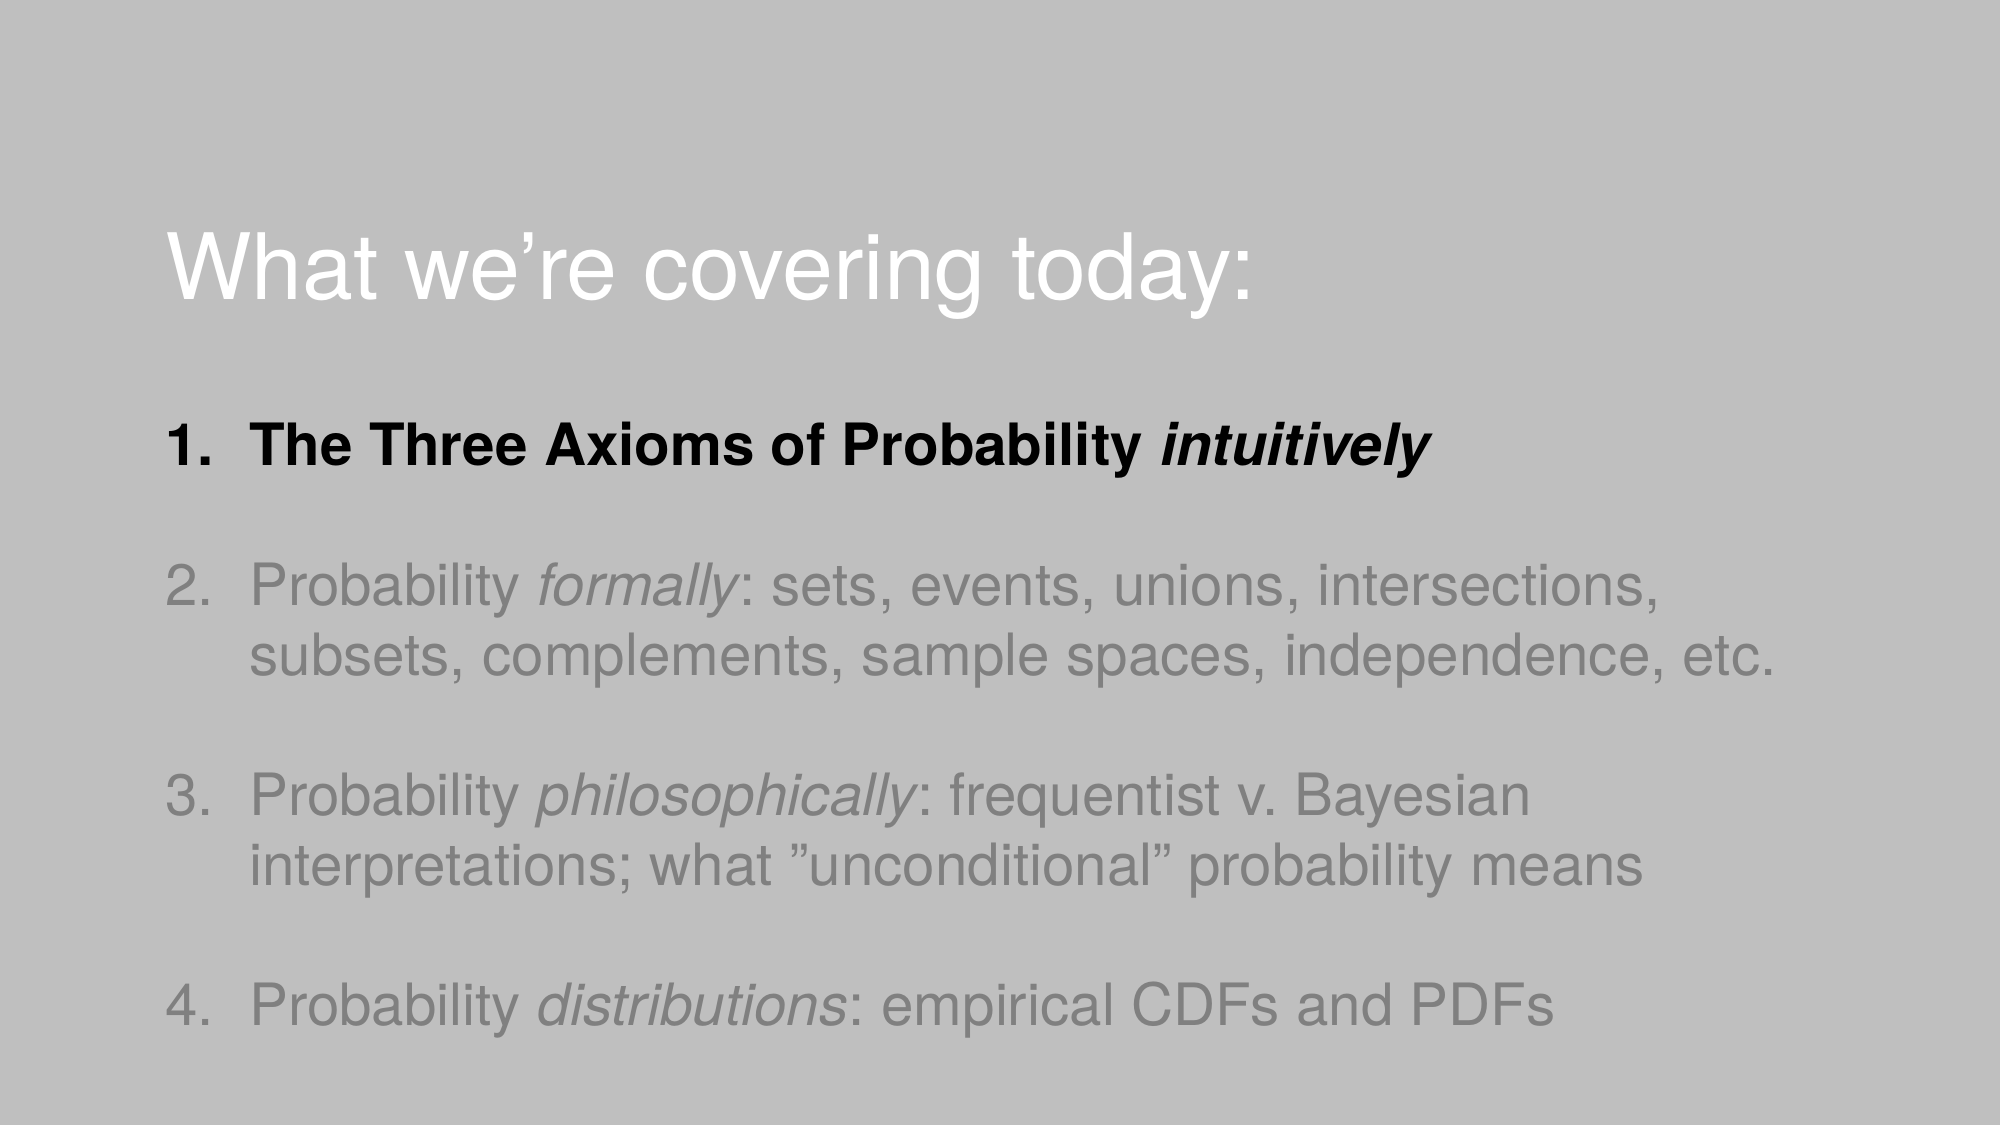

# What we’re covering today:
The Three Axioms of Probability intuitively

Probability formally: sets, events, unions, intersections, subsets, complements, sample spaces, independence, etc.

Probability philosophically: frequentist v. Bayesian interpretations; what ”unconditional” probability means

Probability distributions: empirical CDFs and PDFs